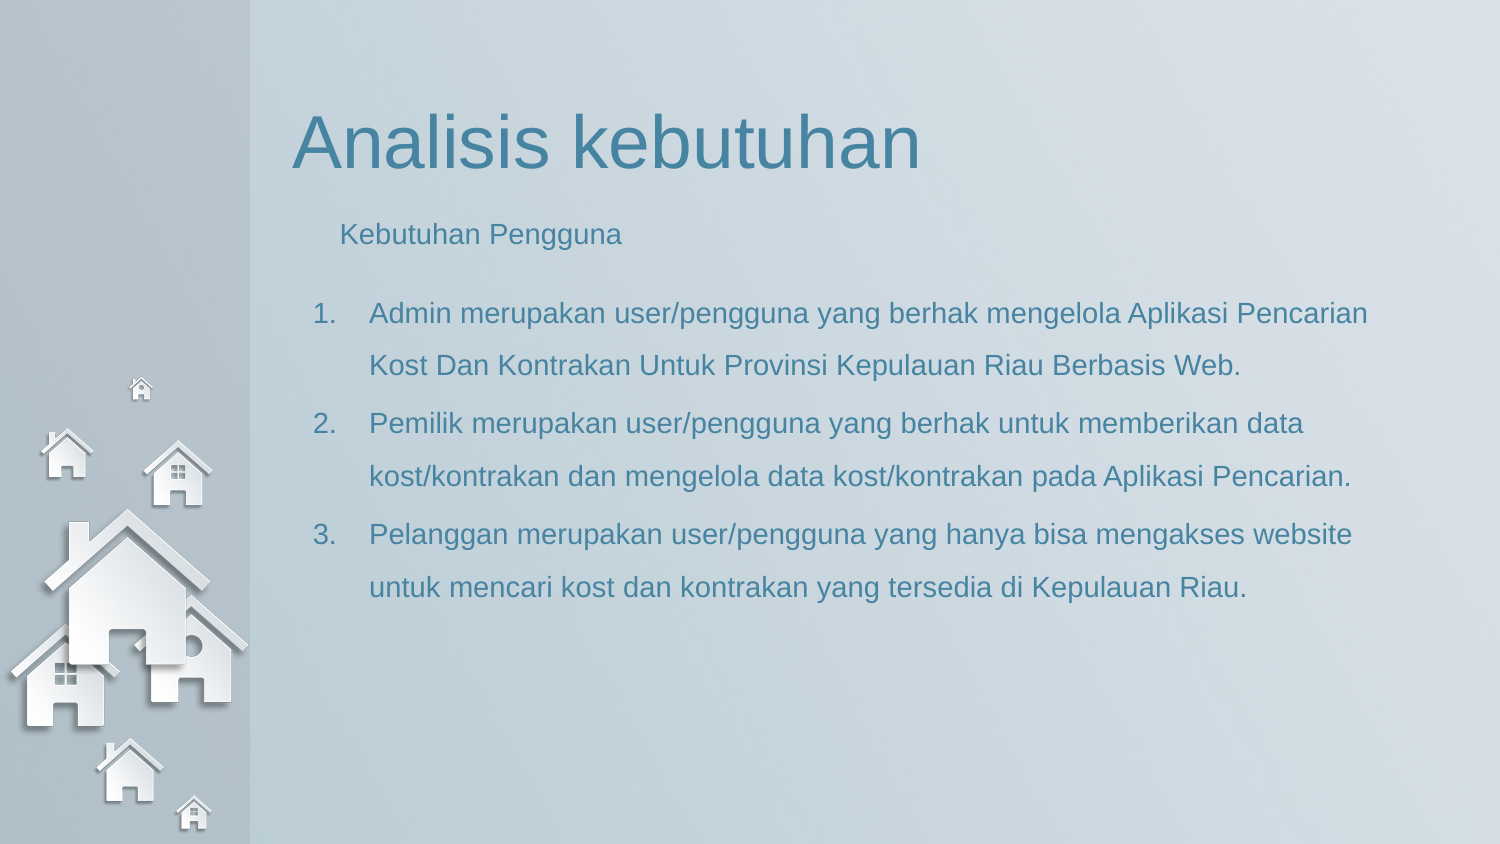

Analisis kebutuhan
Kebutuhan Pengguna
Admin merupakan user/pengguna yang berhak mengelola Aplikasi Pencarian Kost Dan Kontrakan Untuk Provinsi Kepulauan Riau Berbasis Web.
Pemilik merupakan user/pengguna yang berhak untuk memberikan data kost/kontrakan dan mengelola data kost/kontrakan pada Aplikasi Pencarian.
Pelanggan merupakan user/pengguna yang hanya bisa mengakses website  untuk mencari kost dan kontrakan yang tersedia di Kepulauan Riau.